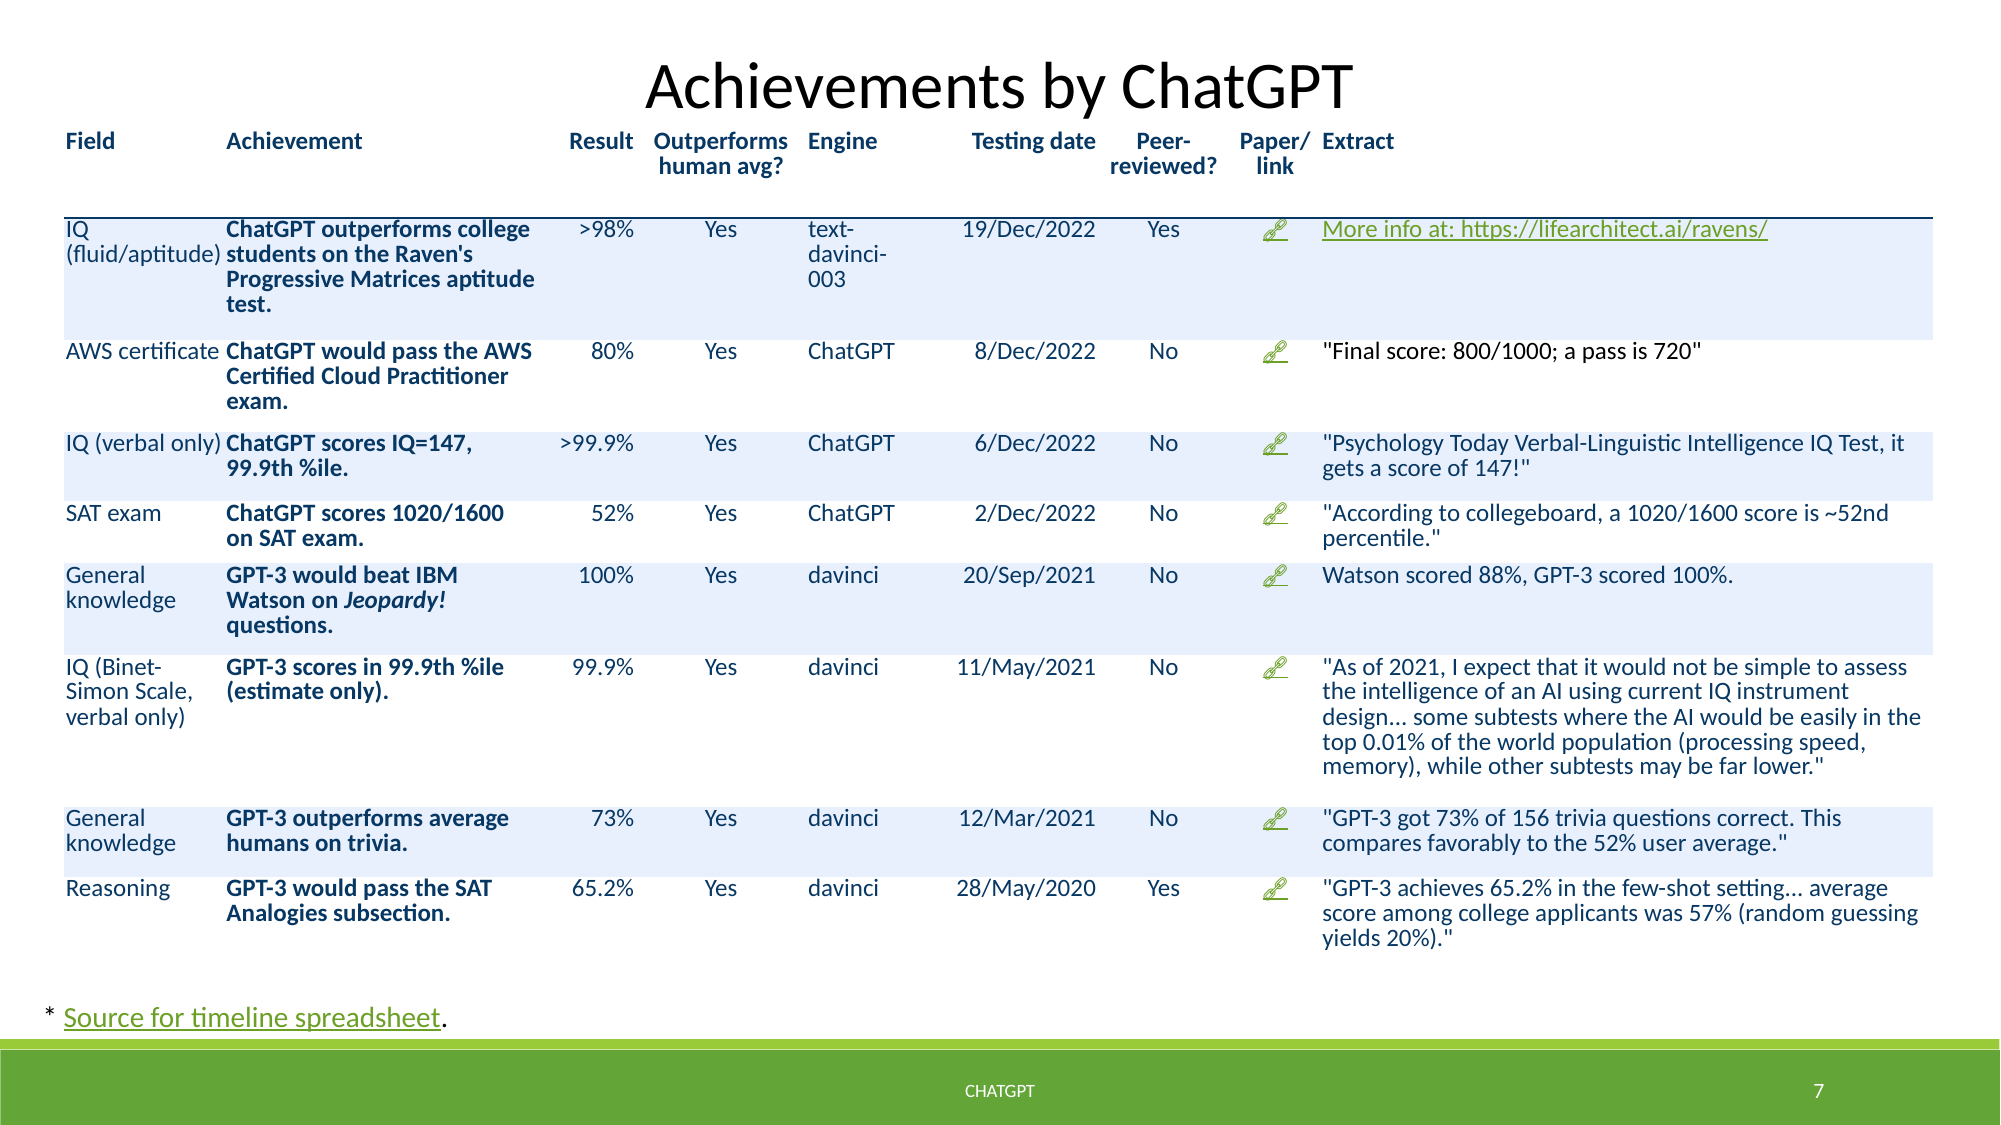

Achievements by ChatGPT
| Field | Achievement | Result | Outperforms human avg? | Engine | Testing date | Peer- reviewed? | Paper/ link | Extract |
| --- | --- | --- | --- | --- | --- | --- | --- | --- |
| IQ (fluid/aptitude) | ChatGPT outperforms college students on the Raven's Progressive Matrices aptitude test. | >98% | Yes | text-davinci-003 | 19/Dec/2022 | Yes | 🔗 | More info at: https://lifearchitect.ai/ravens/ |
| AWS certificate | ChatGPT would pass the AWS Certified Cloud Practitioner exam. | 80% | Yes | ChatGPT | 8/Dec/2022 | No | 🔗 | "Final score: 800/1000; a pass is 720" |
| IQ (verbal only) | ChatGPT scores IQ=147, 99.9th %ile. | >99.9% | Yes | ChatGPT | 6/Dec/2022 | No | 🔗 | "Psychology Today Verbal-Linguistic Intelligence IQ Test, it gets a score of 147!" |
| SAT exam | ChatGPT scores 1020/1600 on SAT exam. | 52% | Yes | ChatGPT | 2/Dec/2022 | No | 🔗 | "According to collegeboard, a 1020/1600 score is ~52nd percentile." |
| General knowledge | GPT-3 would beat IBM Watson on Jeopardy! questions. | 100% | Yes | davinci | 20/Sep/2021 | No | 🔗 | Watson scored 88%, GPT-3 scored 100%. |
| IQ (Binet-Simon Scale, verbal only) | GPT-3 scores in 99.9th %ile (estimate only). | 99.9% | Yes | davinci | 11/May/2021 | No | 🔗 | "As of 2021, I expect that it would not be simple to assess the intelligence of an AI using current IQ instrument design... some subtests where the AI would be easily in the top 0.01% of the world population (processing speed, memory), while other subtests may be far lower." |
| General knowledge | GPT-3 outperforms average humans on trivia. | 73% | Yes | davinci | 12/Mar/2021 | No | 🔗 | "GPT-3 got 73% of 156 trivia questions correct. This compares favorably to the 52% user average." |
| Reasoning | GPT-3 would pass the SAT Analogies subsection. | 65.2% | Yes | davinci | 28/May/2020 | Yes | 🔗 | "GPT-3 achieves 65.2% in the few-shot setting... average score among college applicants was 57% (random guessing yields 20%)." |
* Source for timeline spreadsheet.
ChatGPT
7